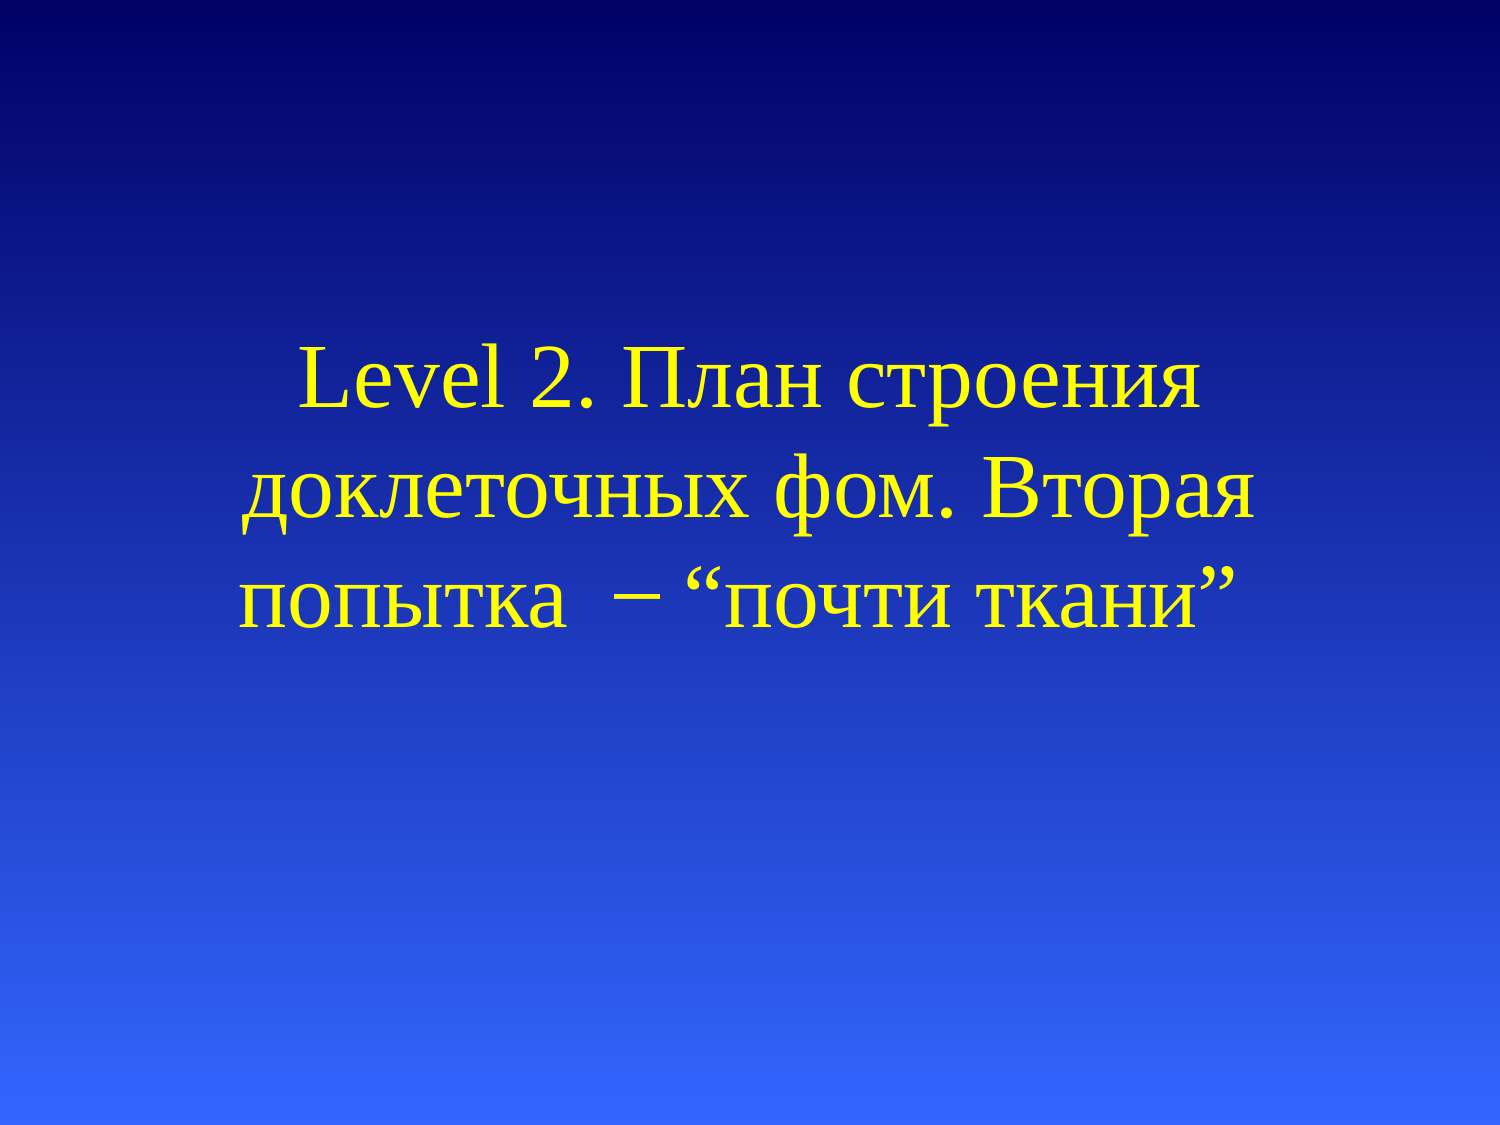

# Level 2. План строения доклеточных фом. Вторая попытка   ̶  “почти ткани”